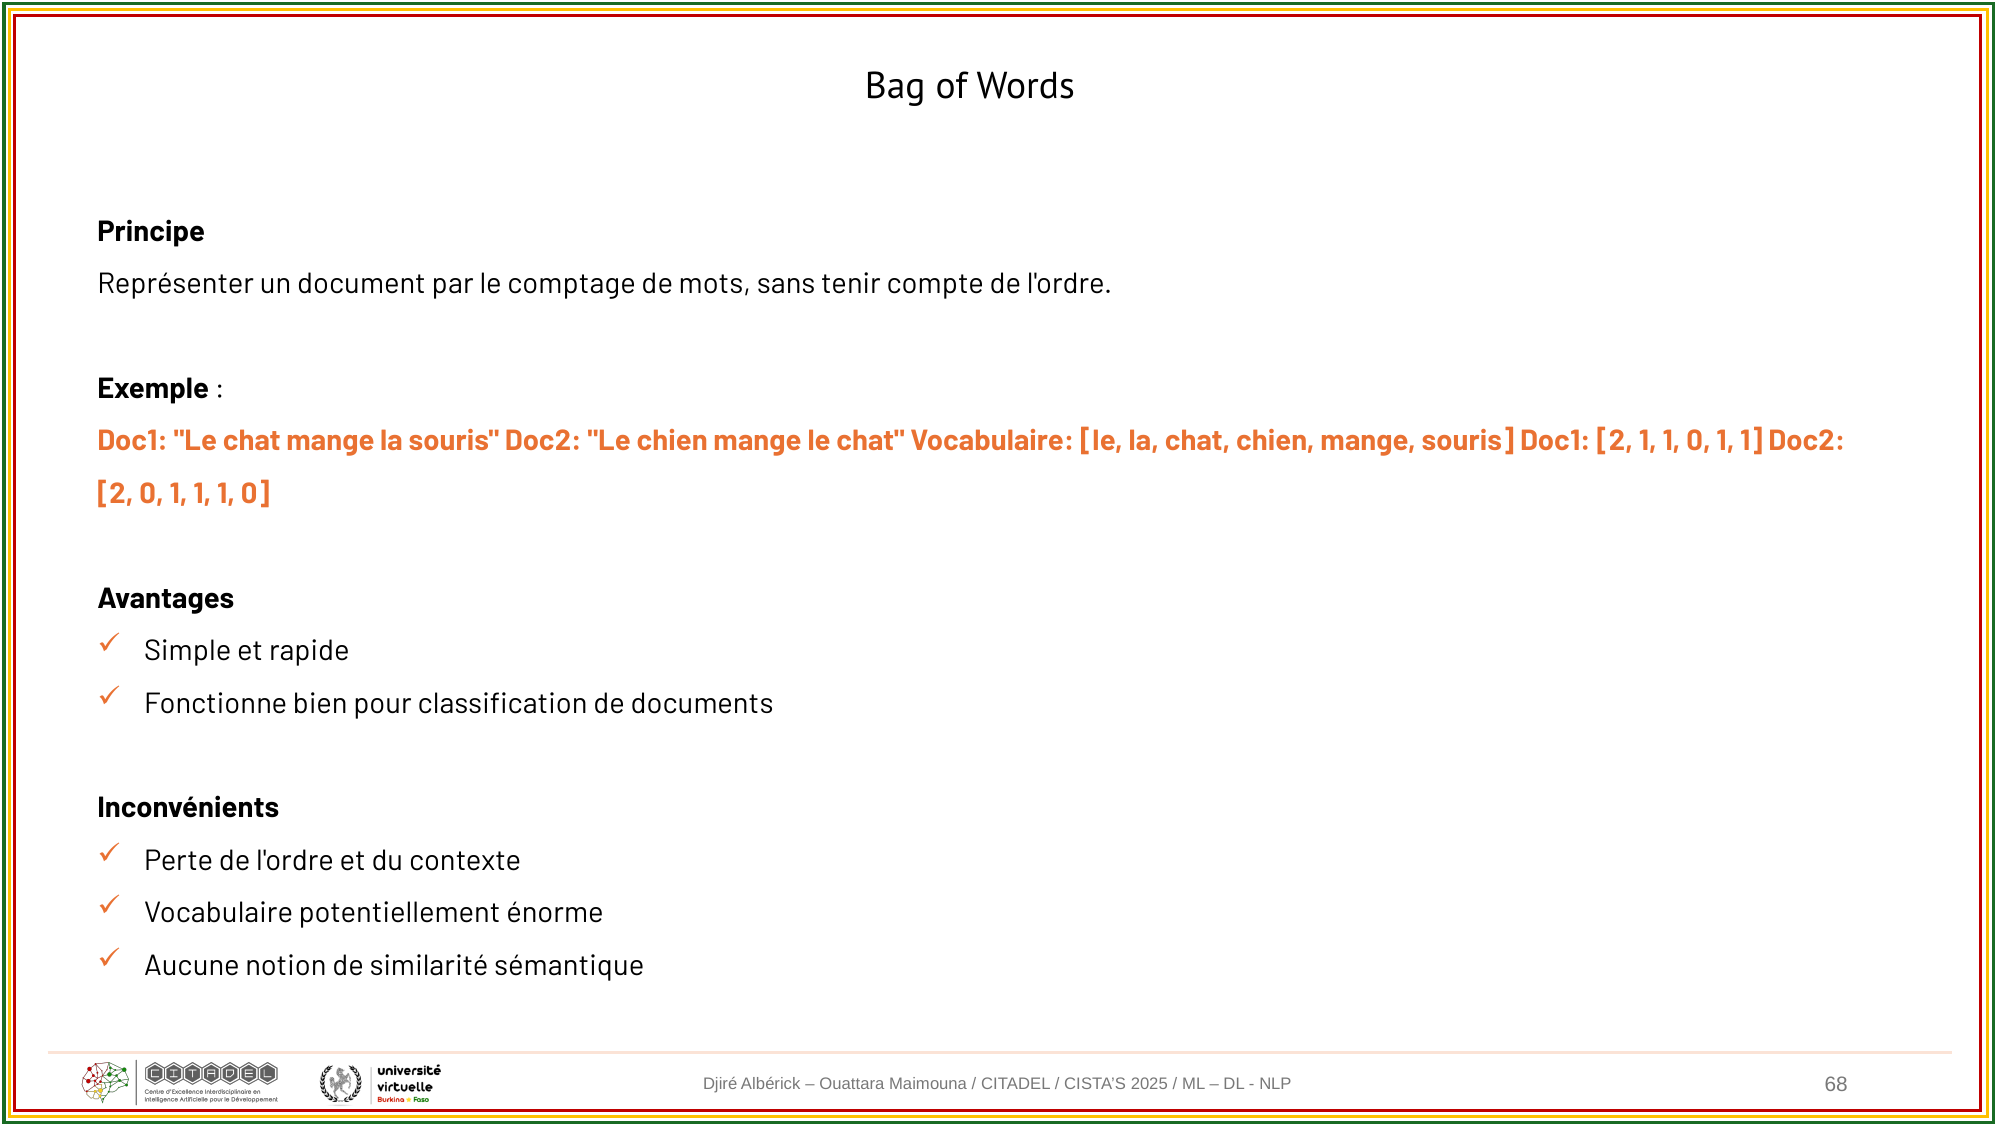

Bag of Words
Principe
Représenter un document par le comptage de mots, sans tenir compte de l'ordre.

Exemple :
Doc1: "Le chat mange la souris" Doc2: "Le chien mange le chat" Vocabulaire: [le, la, chat, chien, mange, souris] Doc1: [2, 1, 1, 0, 1, 1] Doc2: [2, 0, 1, 1, 1, 0]

Avantages
Simple et rapide
Fonctionne bien pour classification de documents

Inconvénients
Perte de l'ordre et du contexte
Vocabulaire potentiellement énorme
Aucune notion de similarité sémantique
68